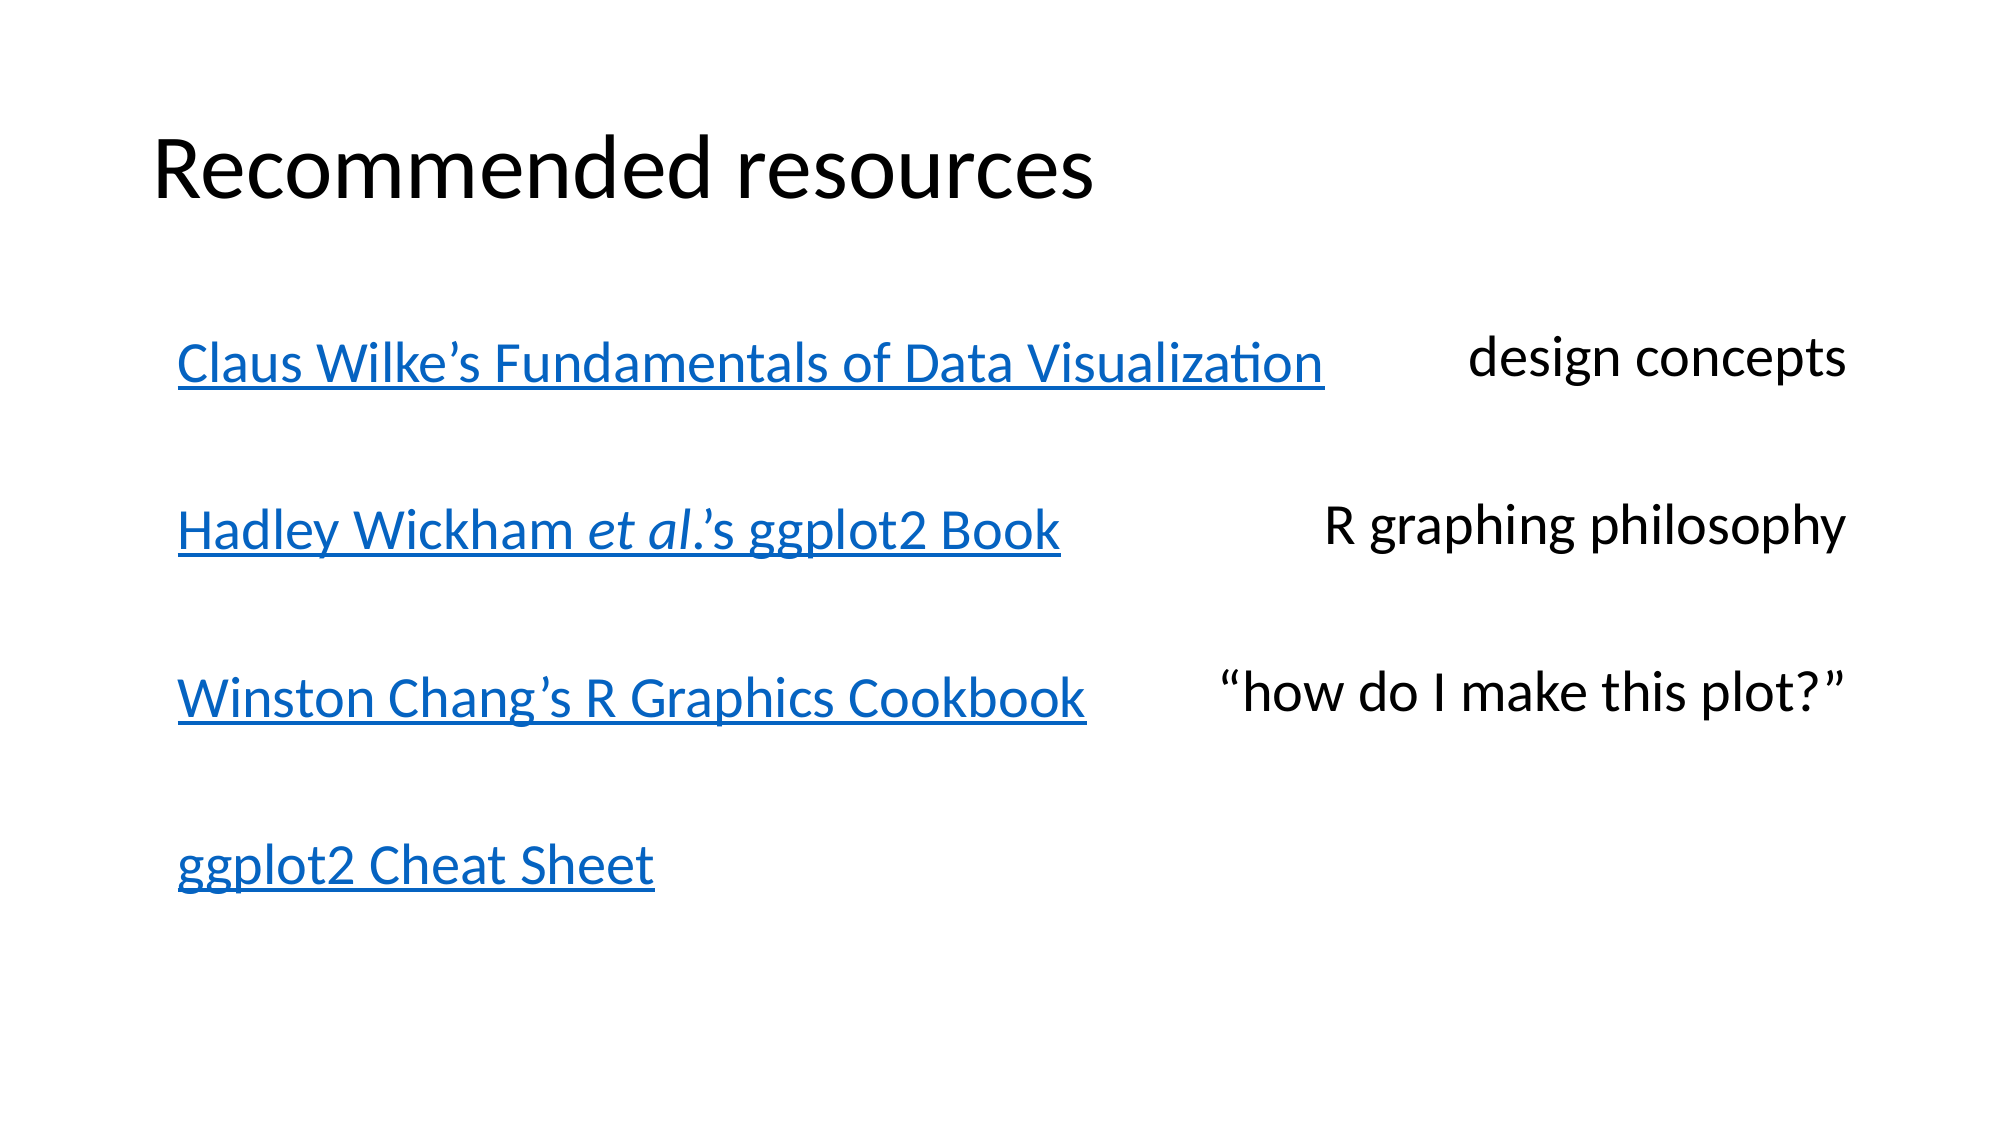

# Recommended resources
design concepts

R graphing philosophy

“how do I make this plot?”

Claus Wilke’s Fundamentals of Data Visualization

Hadley Wickham et al.’s ggplot2 Book

Winston Chang’s R Graphics Cookbook

ggplot2 Cheat Sheet